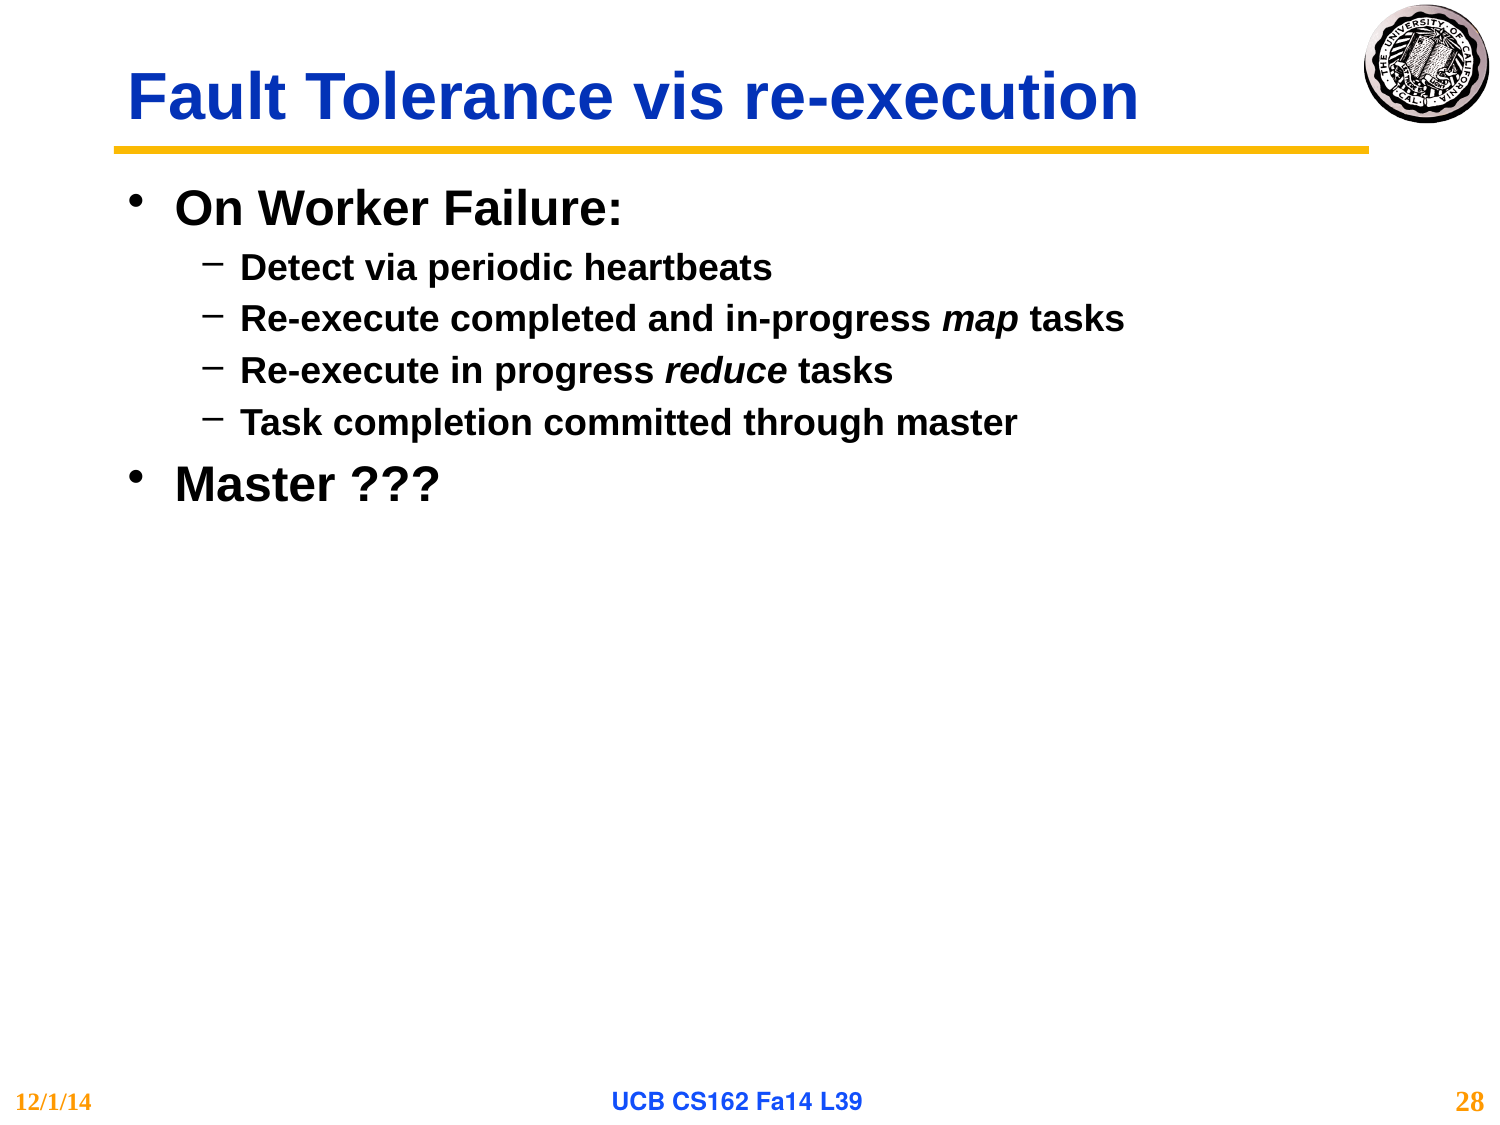

# Fault Tolerance vis re-execution
On Worker Failure:
Detect via periodic heartbeats
Re-execute completed and in-progress map tasks
Re-execute in progress reduce tasks
Task completion committed through master
Master ???
12/1/14
UCB CS162 Fa14 L39
28